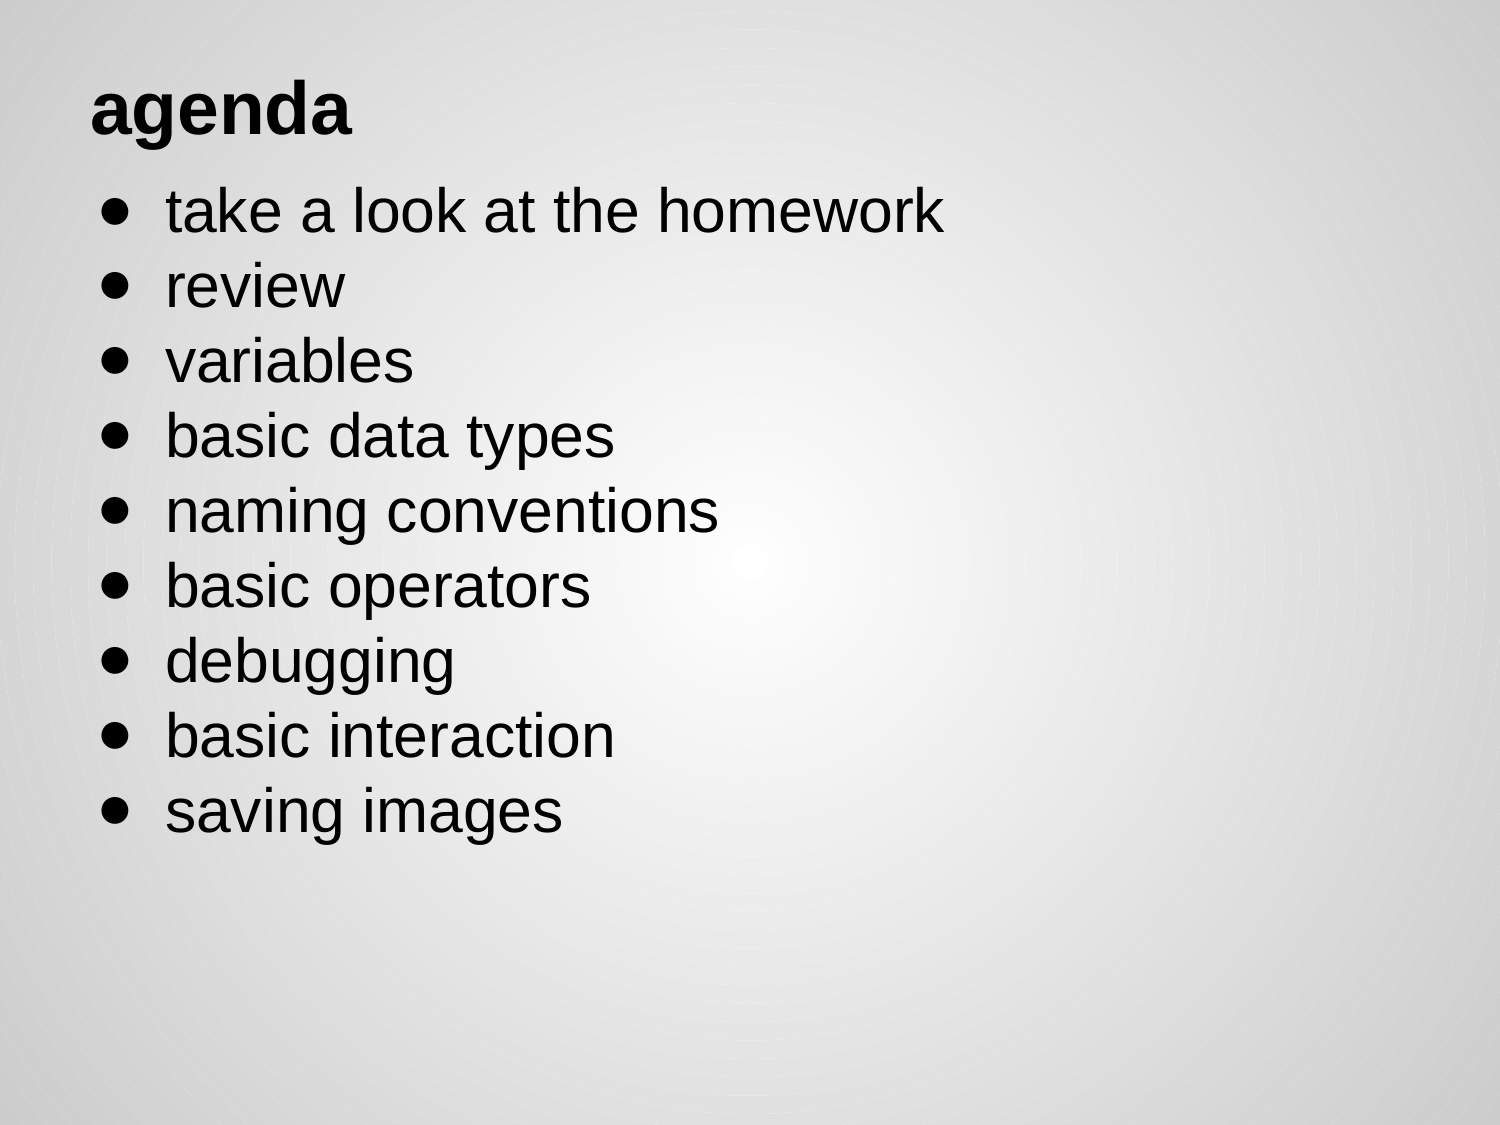

# agenda
take a look at the homework
review
variables
basic data types
naming conventions
basic operators
debugging
basic interaction
saving images